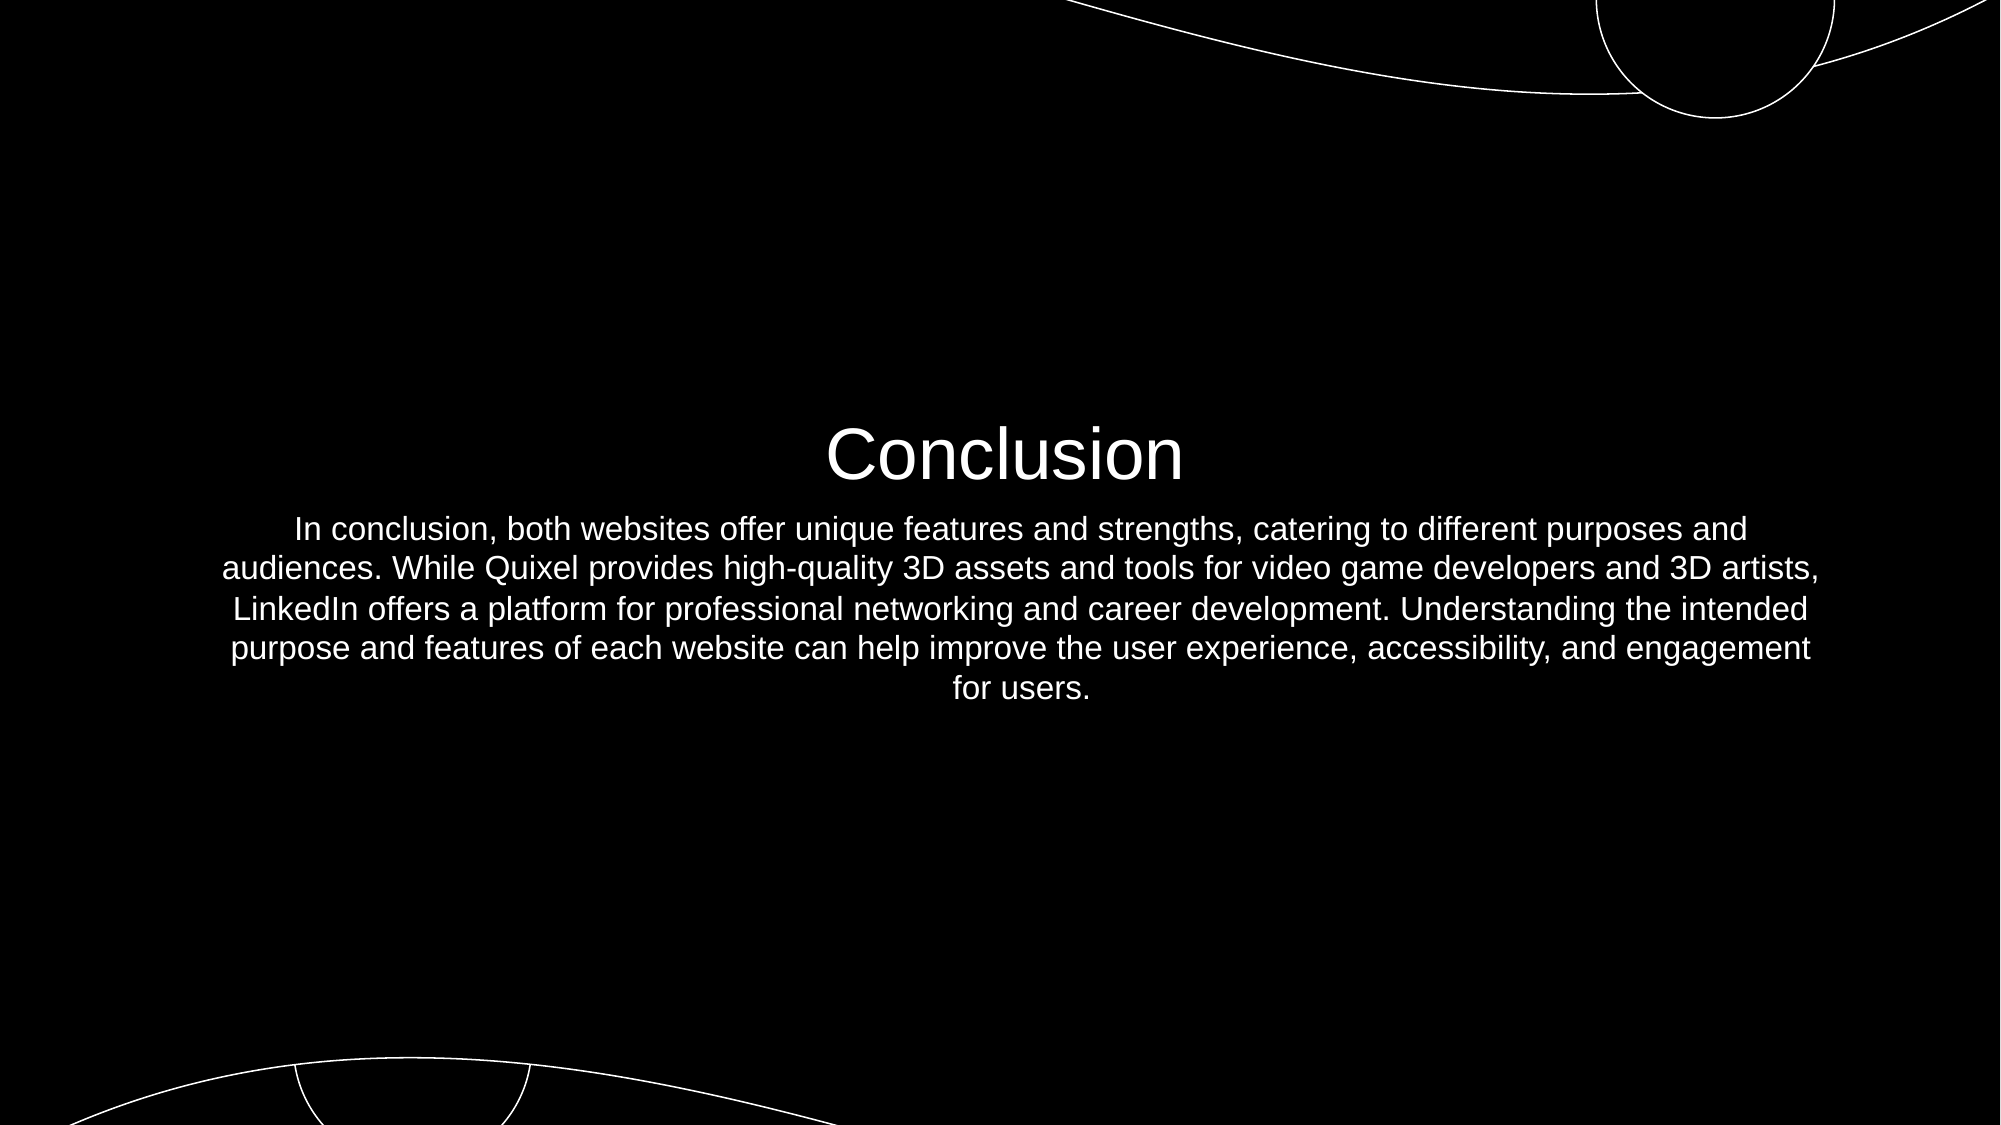

# Conclusion
In conclusion, both websites offer unique features and strengths, catering to different purposes and audiences. While Quixel provides high-quality 3D assets and tools for video game developers and 3D artists, LinkedIn offers a platform for professional networking and career development. Understanding the intended purpose and features of each website can help improve the user experience, accessibility, and engagement for users.